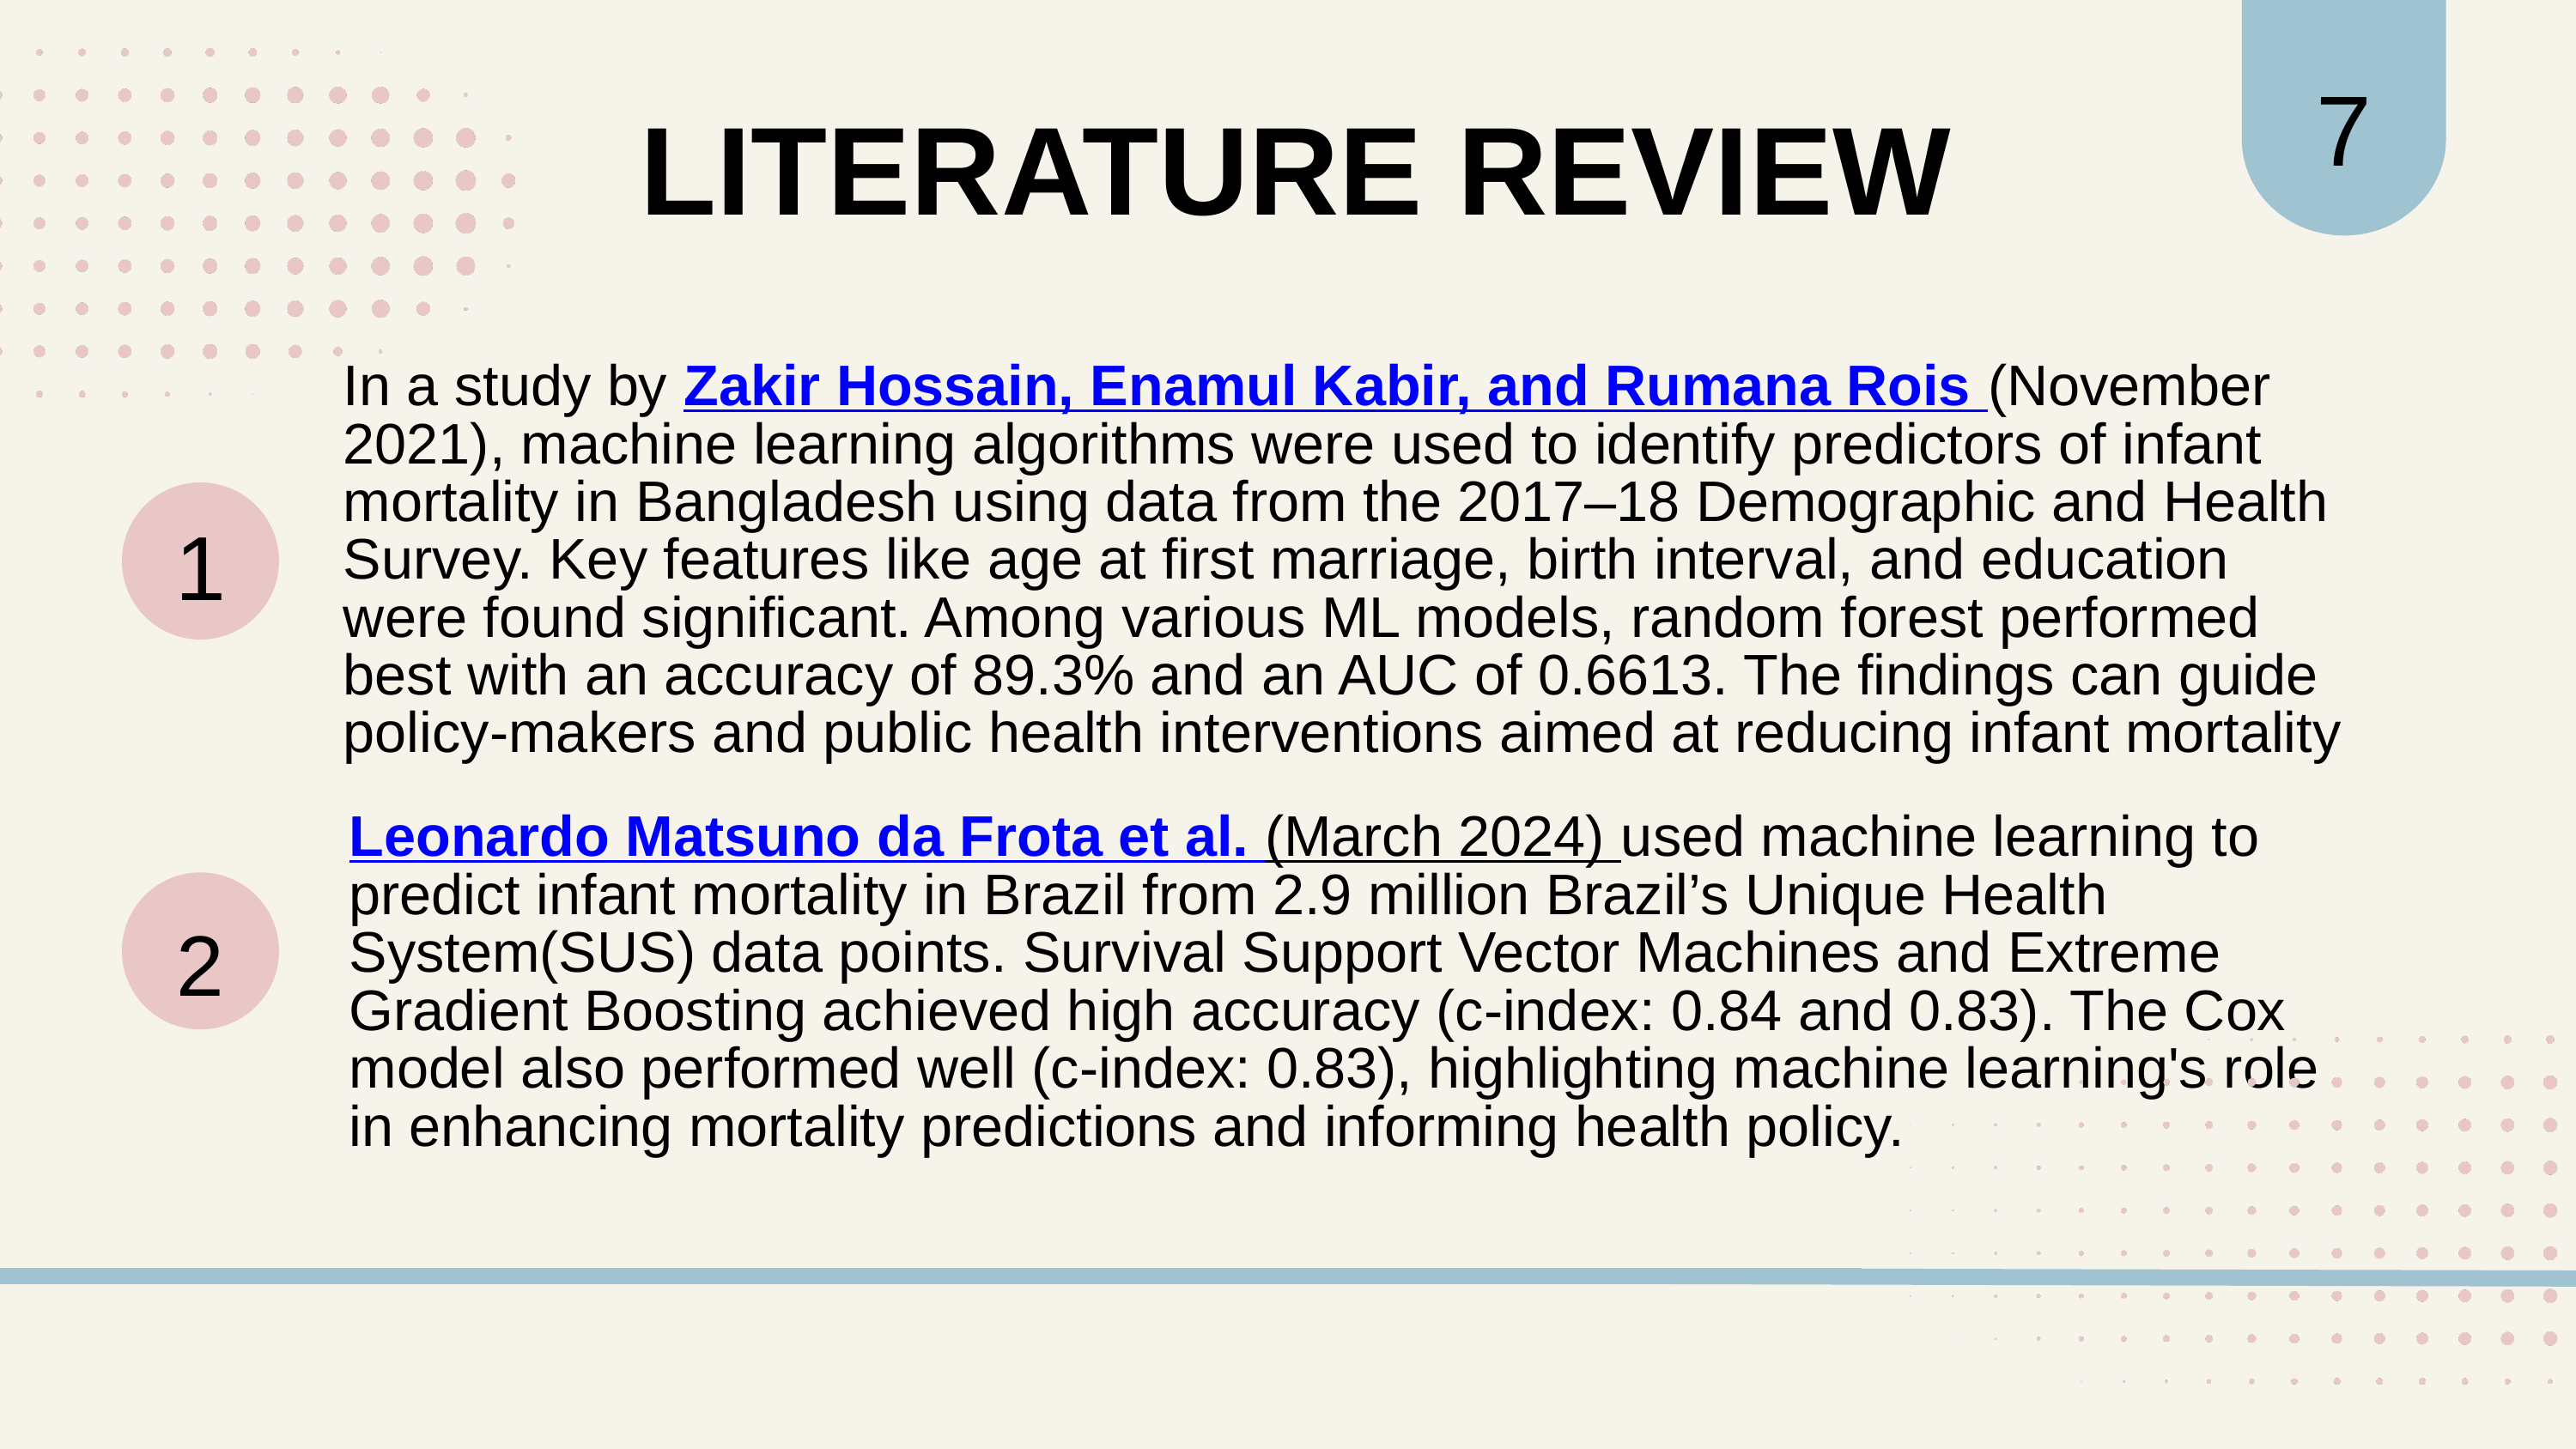

7

LITERATURE REVIEW
In a study by Zakir Hossain, Enamul Kabir, and Rumana Rois (November 2021), machine learning algorithms were used to identify predictors of infant mortality in Bangladesh using data from the 2017–18 Demographic and Health Survey. Key features like age at first marriage, birth interval, and education were found significant. Among various ML models, random forest performed best with an accuracy of 89.3% and an AUC of 0.6613. The findings can guide policy-makers and public health interventions aimed at reducing infant mortality

1
Leonardo Matsuno da Frota et al. (March 2024) used machine learning to predict infant mortality in Brazil from 2.9 million Brazil’s Unique Health System(SUS) data points. Survival Support Vector Machines and Extreme Gradient Boosting achieved high accuracy (c-index: 0.84 and 0.83). The Cox model also performed well (c-index: 0.83), highlighting machine learning's role in enhancing mortality predictions and informing health policy.

2

3